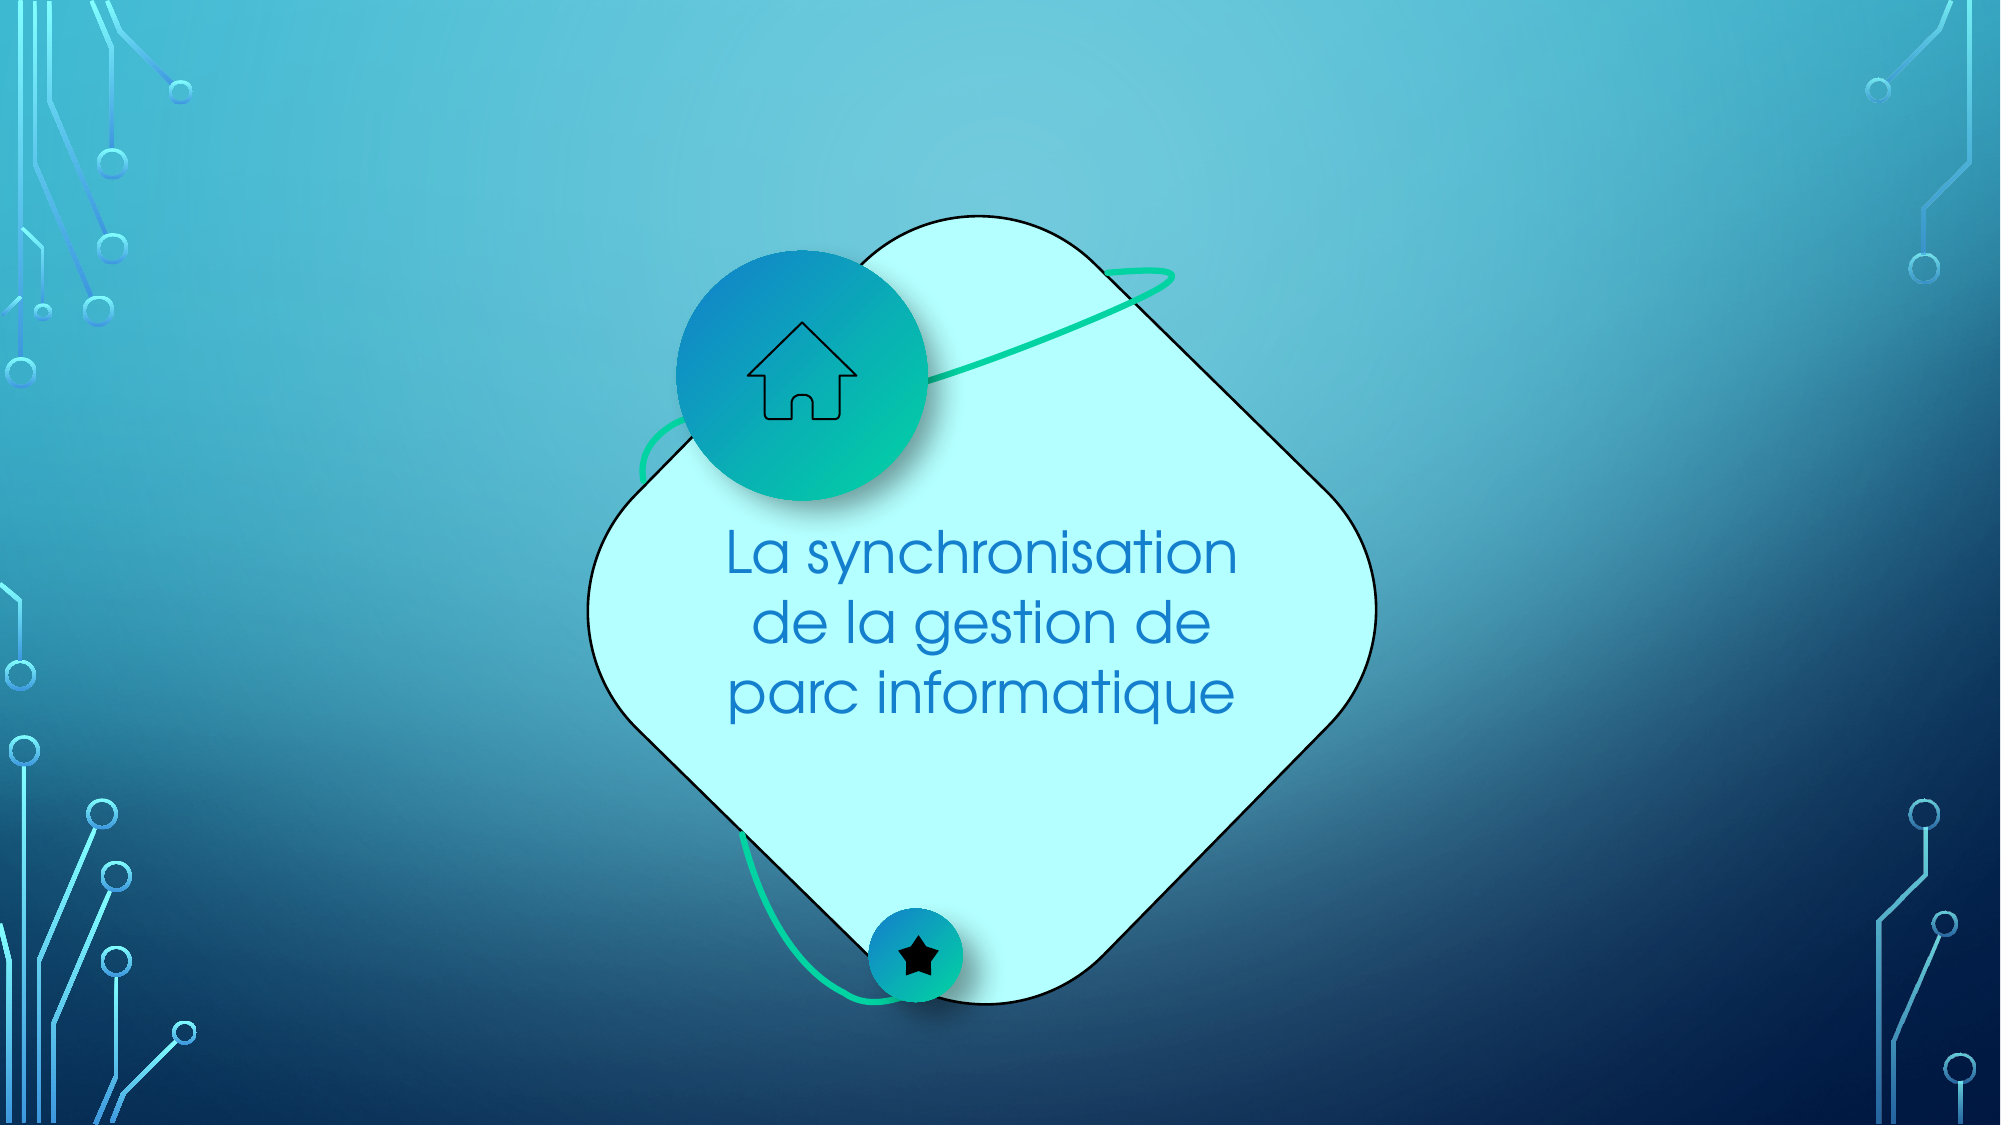

La synchronisation de la gestion de parc informatique